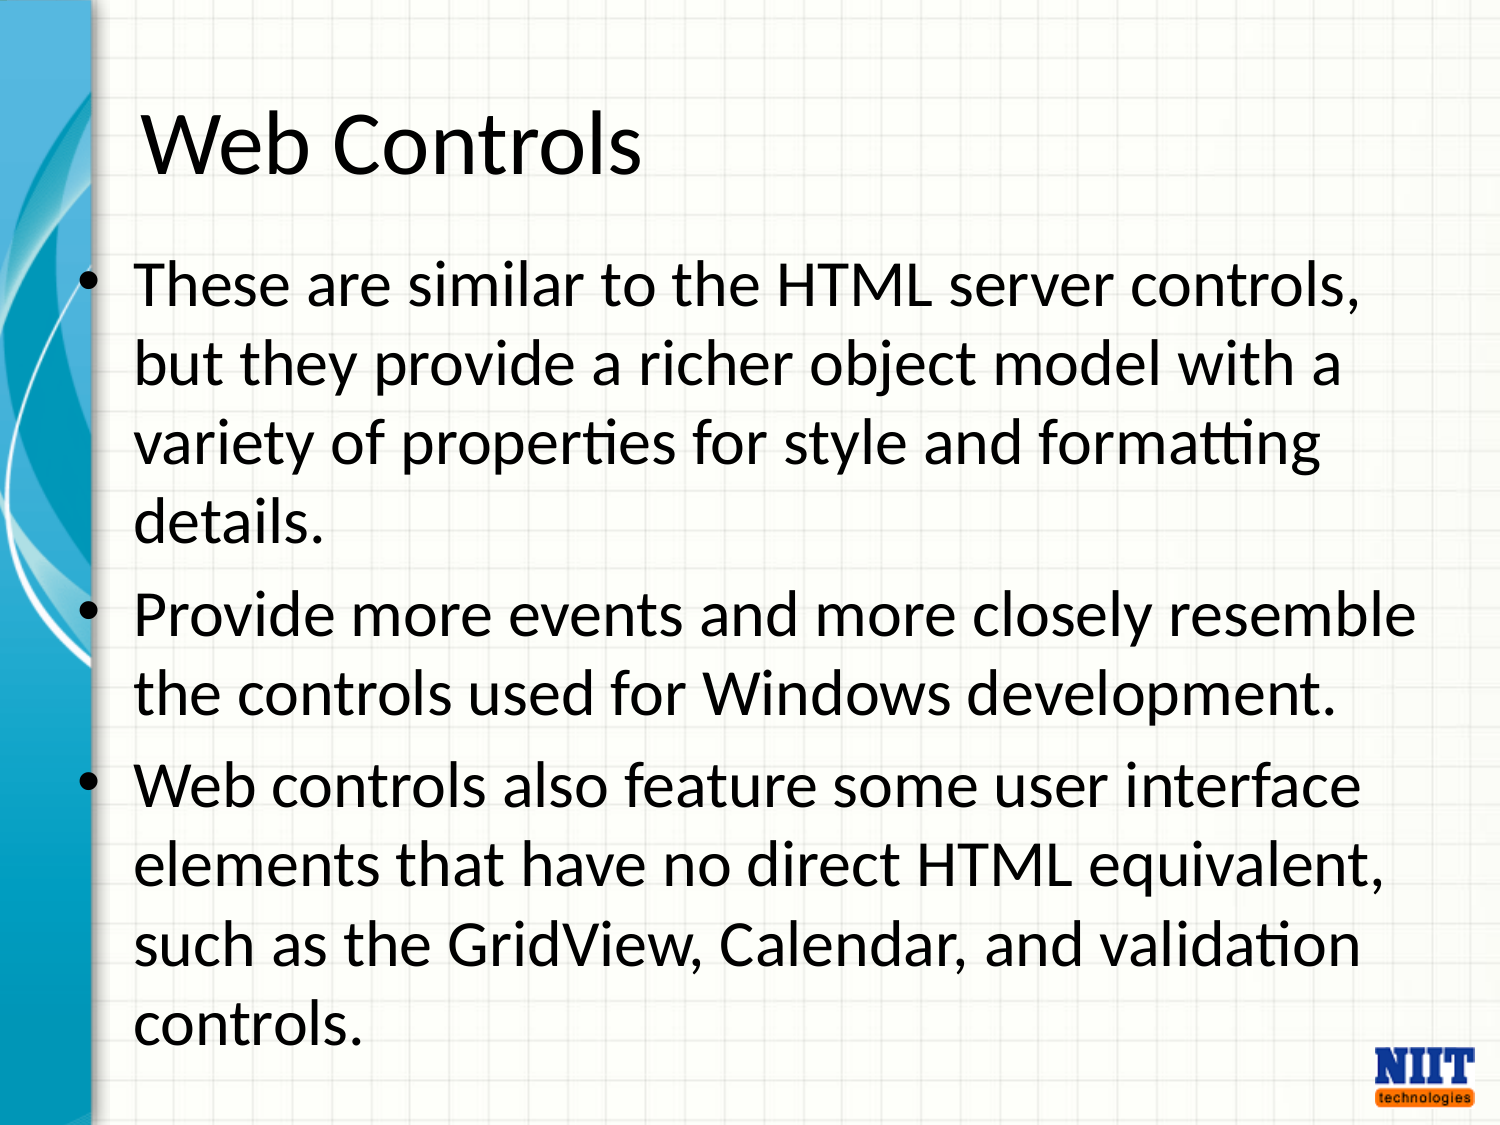

# Web Controls
These are similar to the HTML server controls, but they provide a richer object model with a variety of properties for style and formatting details.
Provide more events and more closely resemble the controls used for Windows development.
Web controls also feature some user interface elements that have no direct HTML equivalent, such as the GridView, Calendar, and validation controls.